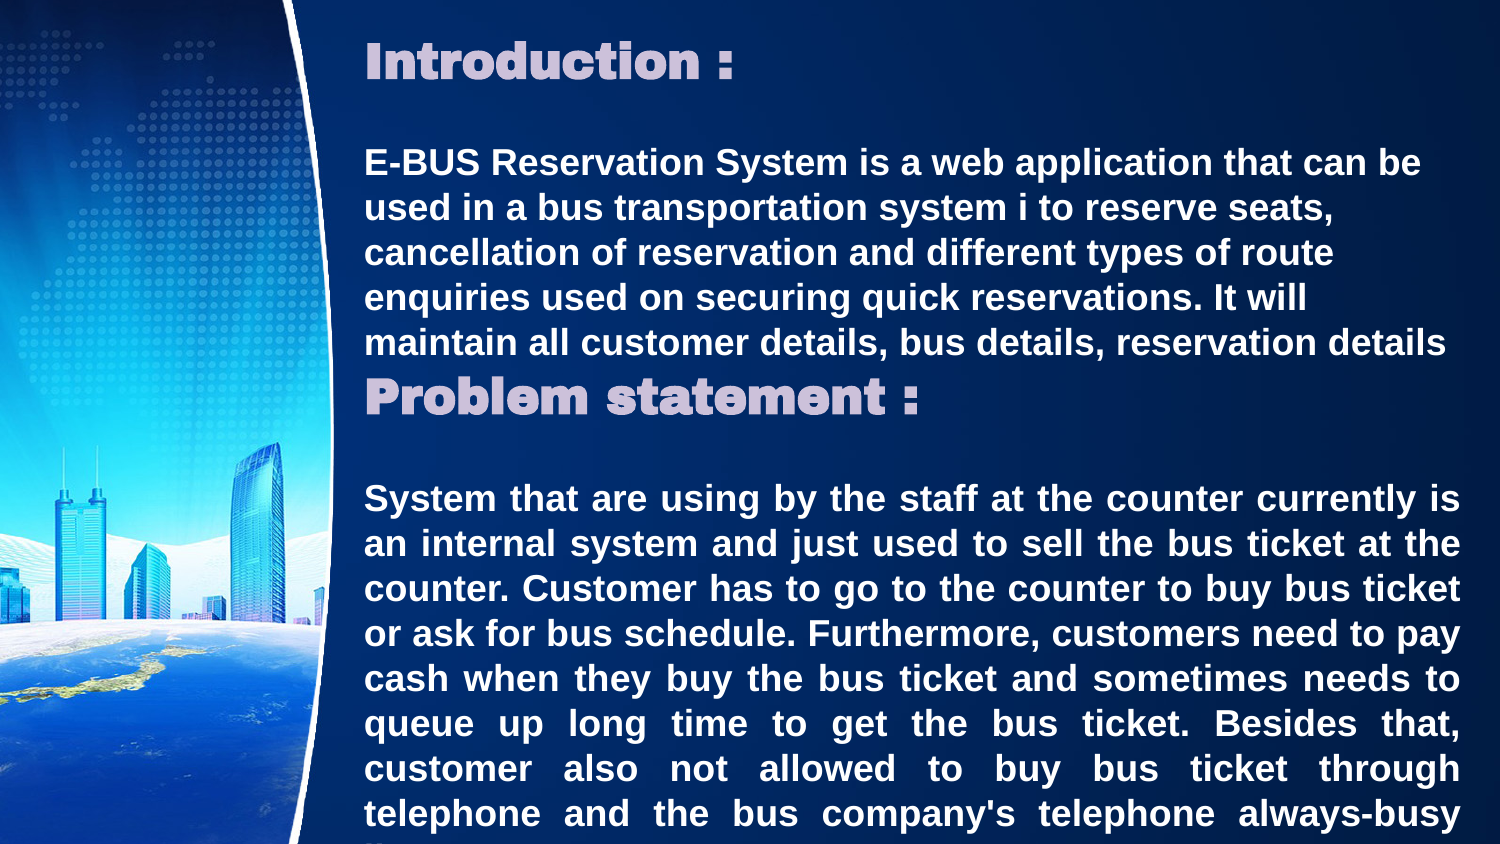

Introduction :

E-BUS Reservation System is a web application that can be used in a bus transportation system i to reserve seats, cancellation of reservation and different types of route enquiries used on securing quick reservations. It will maintain all customer details, bus details, reservation details
Problem statement :

System that are using by the staff at the counter currently is an internal system and just used to sell the bus ticket at the counter. Customer has to go to the counter to buy bus ticket or ask for bus schedule. Furthermore, customers need to pay cash when they buy the bus ticket and sometimes needs to queue up long time to get the bus ticket. Besides that, customer also not allowed to buy bus ticket through telephone and the bus company's telephone always-busy line.